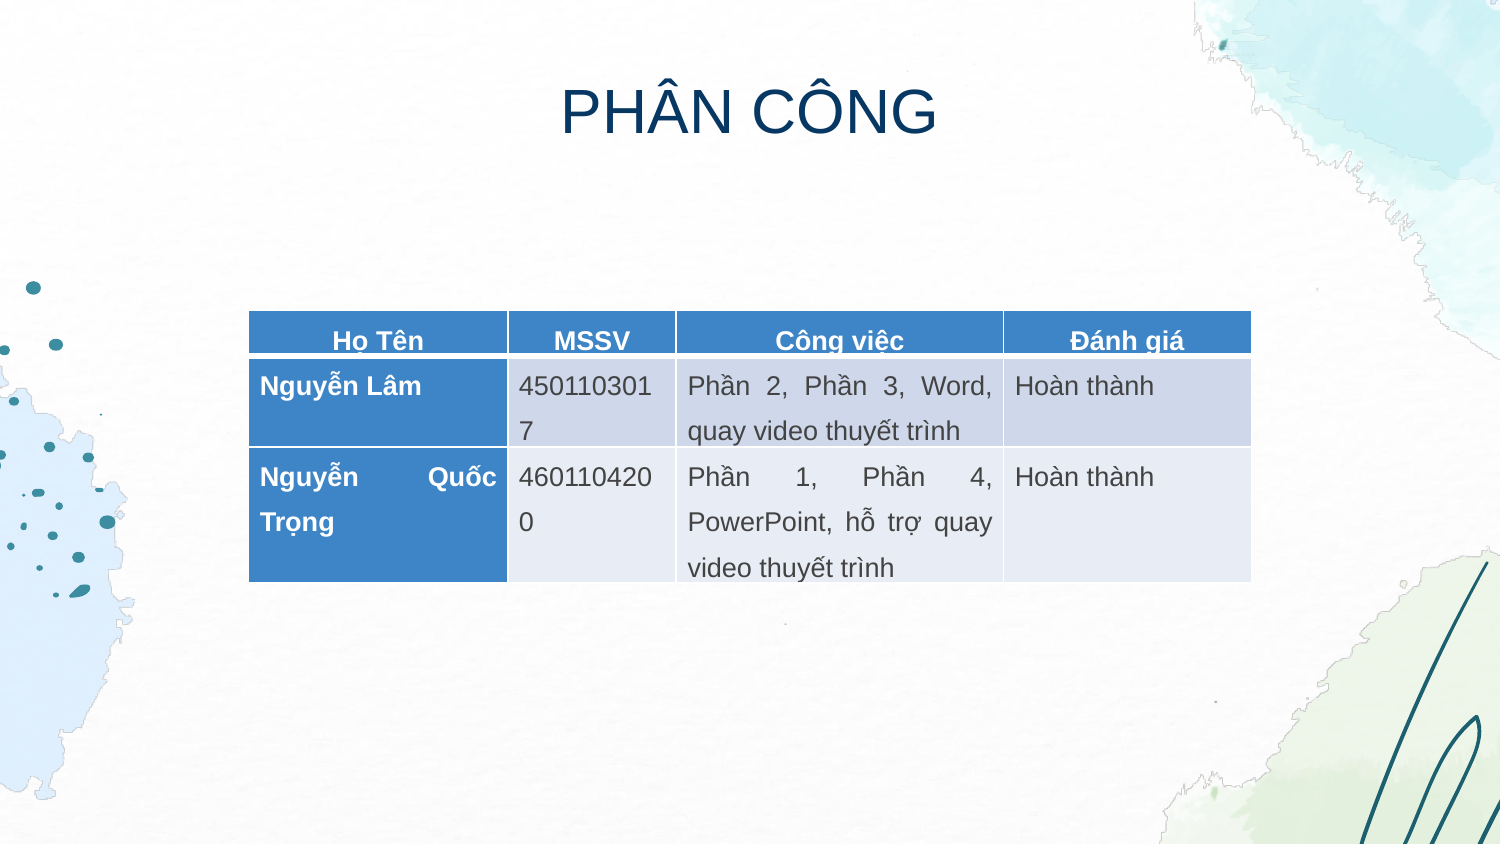

# PHÂN CÔNG

| Họ Tên | MSSV | Công việc | Đánh giá |
| --- | --- | --- | --- |
| Nguyễn Lâm | 4501103017 | Phần 2, Phần 3, Word, quay video thuyết trình | Hoàn thành |
| Nguyễn Quốc Trọng | 4601104200 | Phần 1, Phần 4, PowerPoint, hỗ trợ quay video thuyết trình | Hoàn thành |